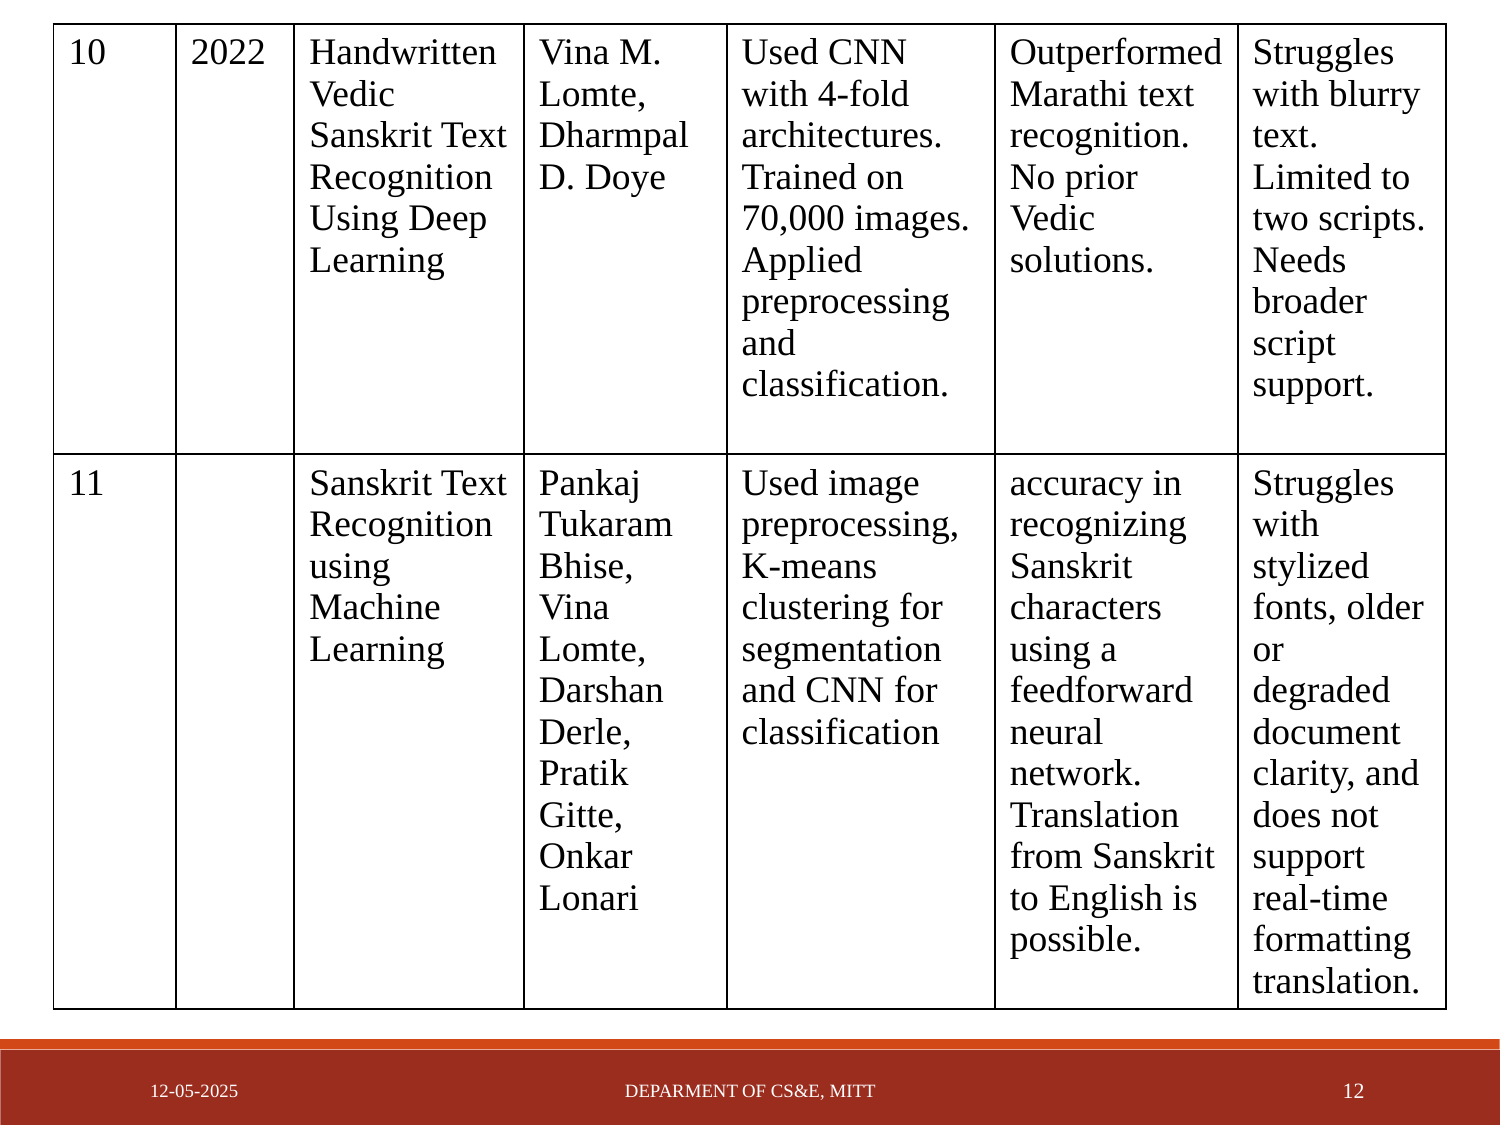

| 10 | 2022 | Handwritten Vedic Sanskrit Text Recognition Using Deep Learning | Vina M. Lomte, Dharmpal D. Doye | Used CNN with 4-fold architectures. Trained on 70,000 images. Applied preprocessing and classification. | Outperformed Marathi text recognition. No prior Vedic solutions. | Struggles with blurry text. Limited to two scripts. Needs broader script support. |
| --- | --- | --- | --- | --- | --- | --- |
| 11 |  | Sanskrit Text Recognition using Machine Learning | Pankaj Tukaram Bhise, Vina Lomte, Darshan Derle, Pratik Gitte, Onkar Lonari | Used image preprocessing, K-means clustering for segmentation and CNN for classification | accuracy in recognizing Sanskrit characters using a feedforward neural network. Translation from Sanskrit to English is possible. | Struggles with stylized fonts, older or degraded document clarity, and does not support real-time formatting translation. |
12-05-2025
DEPARMENT OF CS&E, MITT
12